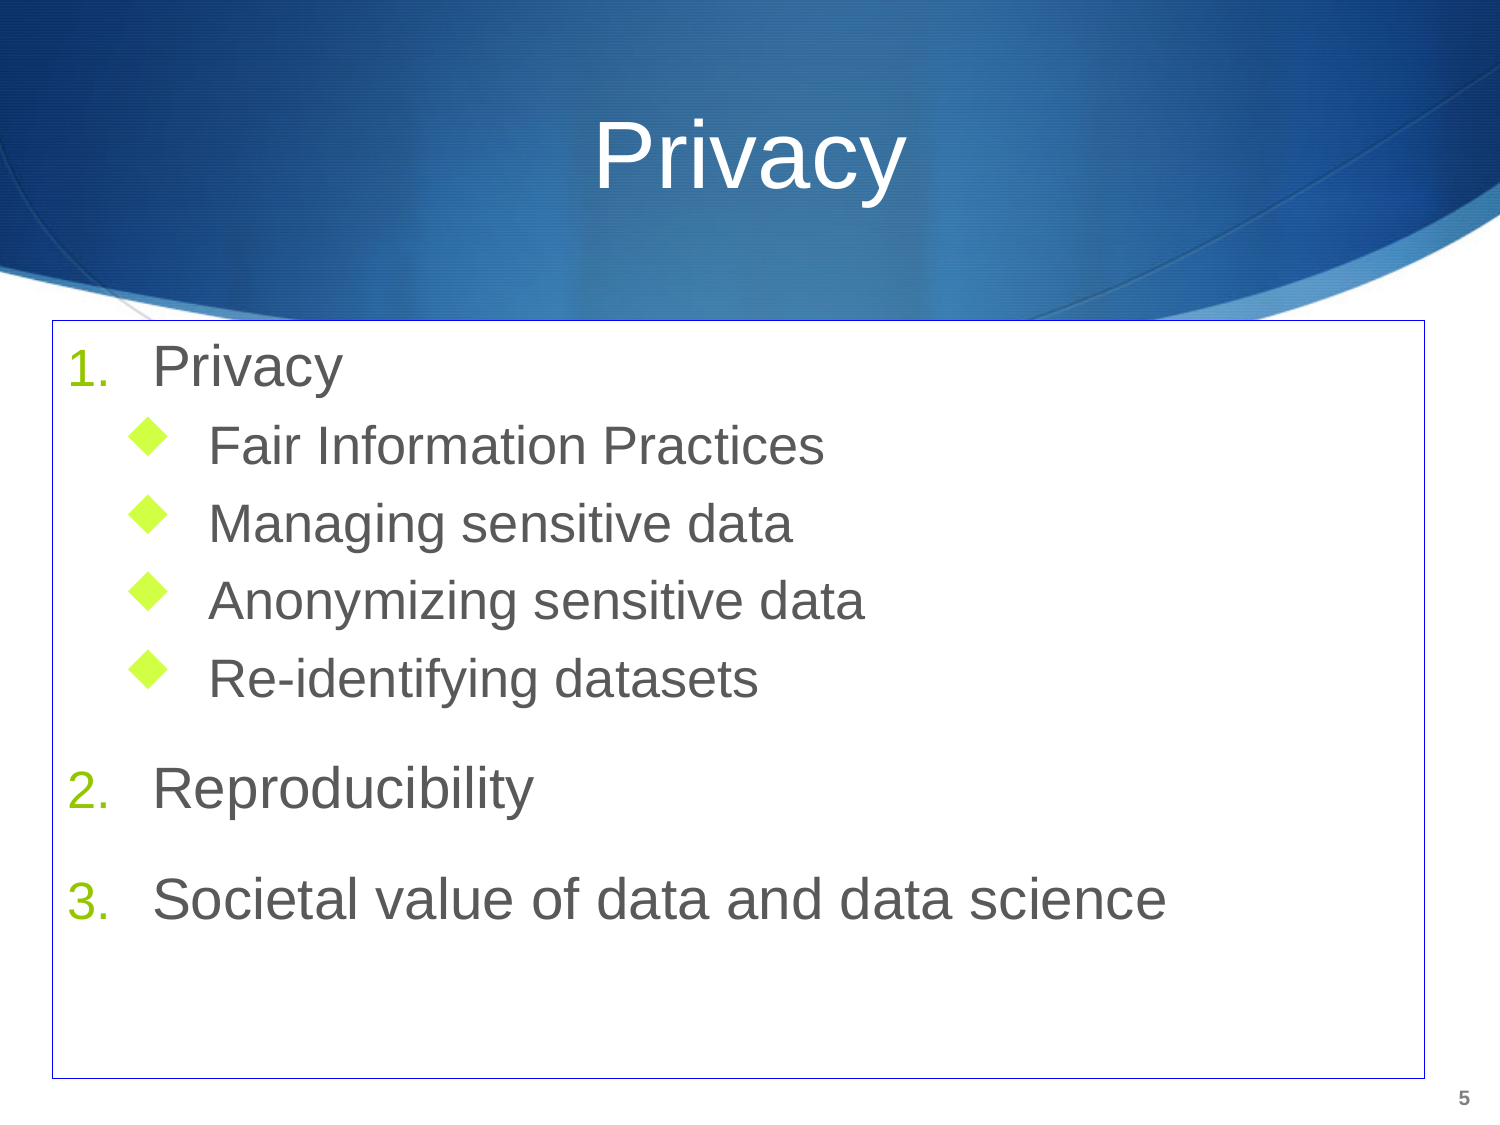

# Privacy
Privacy
Fair Information Practices
Managing sensitive data
Anonymizing sensitive data
Re-identifying datasets
Reproducibility
Societal value of data and data science

5